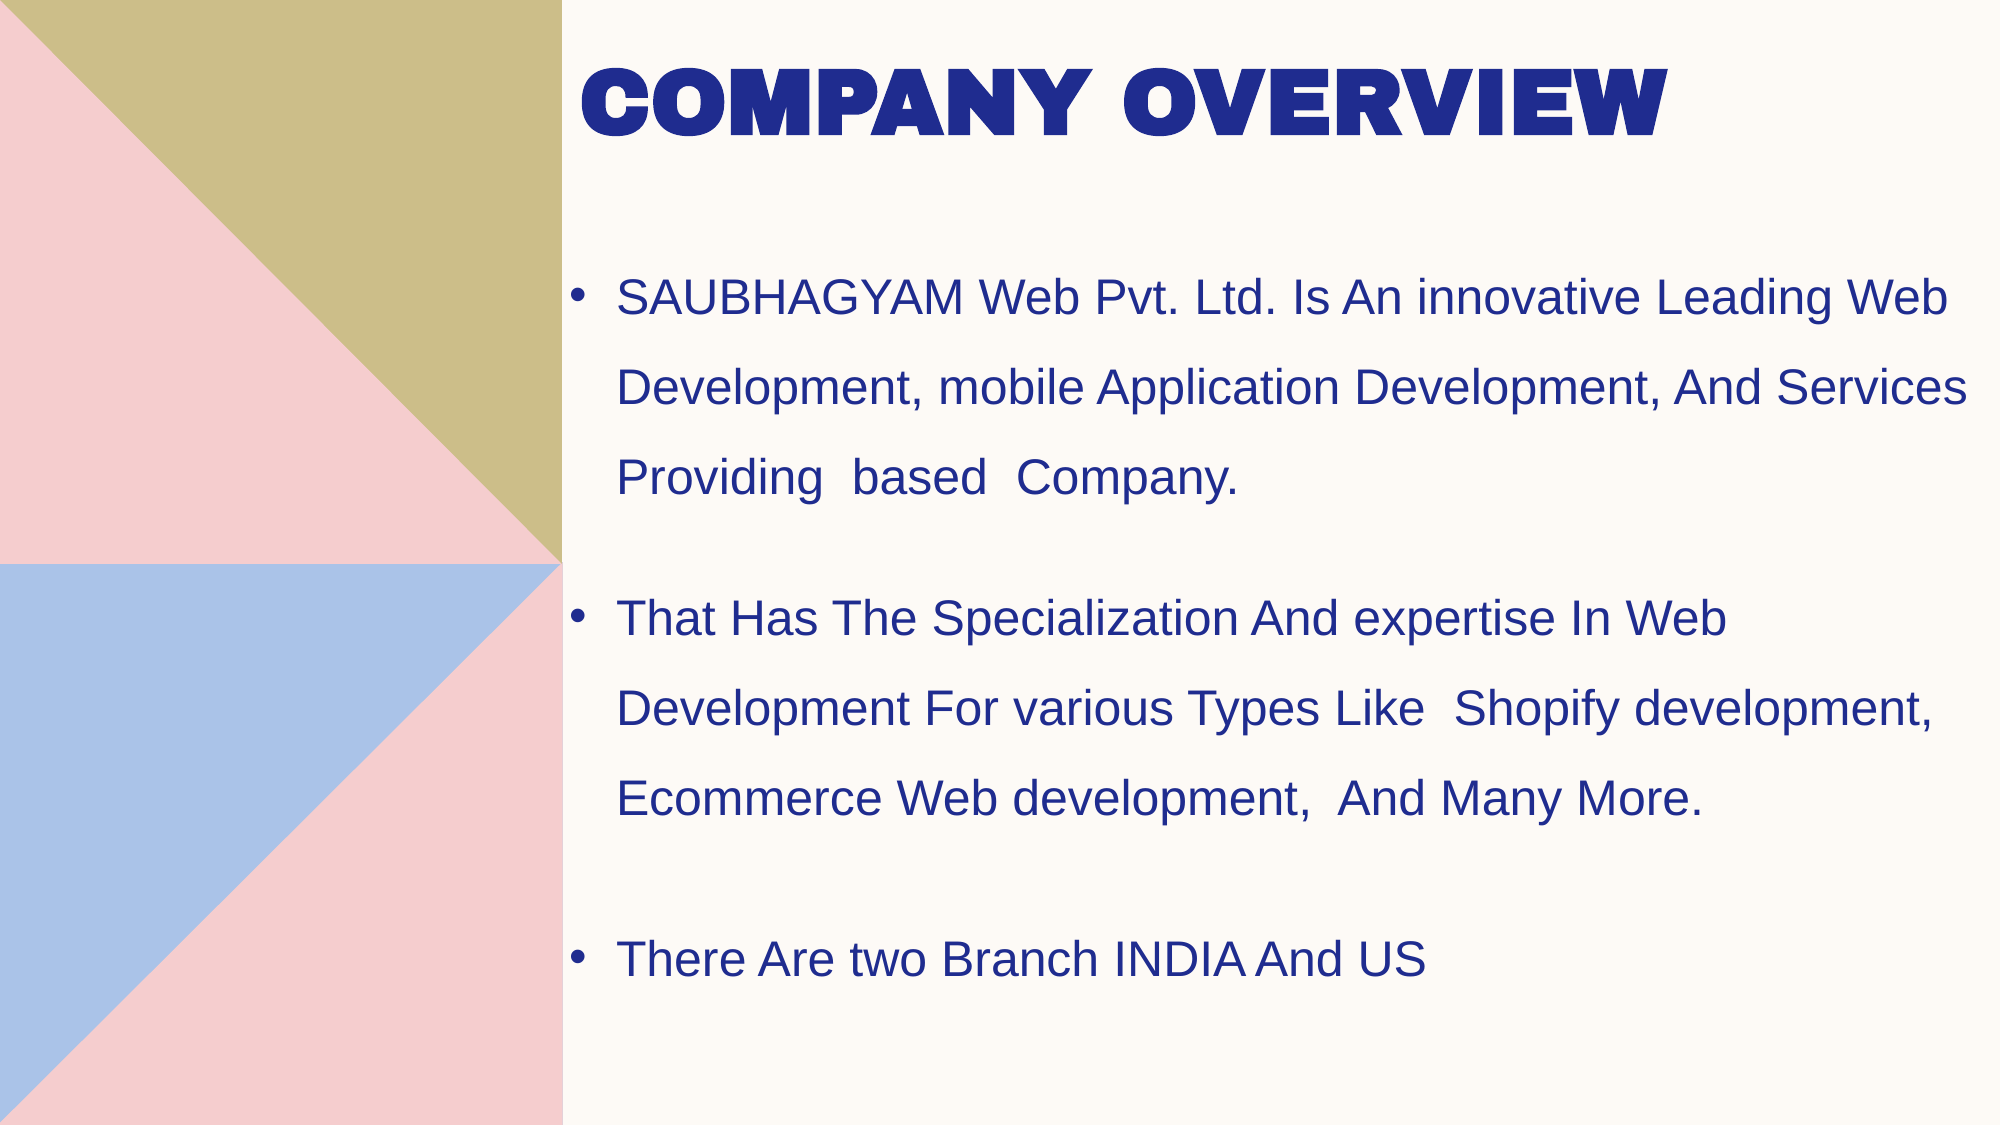

# COMPANY OVERVIEW
SAUBHAGYAM Web Pvt. Ltd. Is An innovative Leading Web Development, mobile Application Development, And Services Providing  based  Company.

That Has The Specialization And expertise In Web Development For various Types Like  Shopify development, Ecommerce Web development,  And Many More.

There Are two Branch INDIA And US